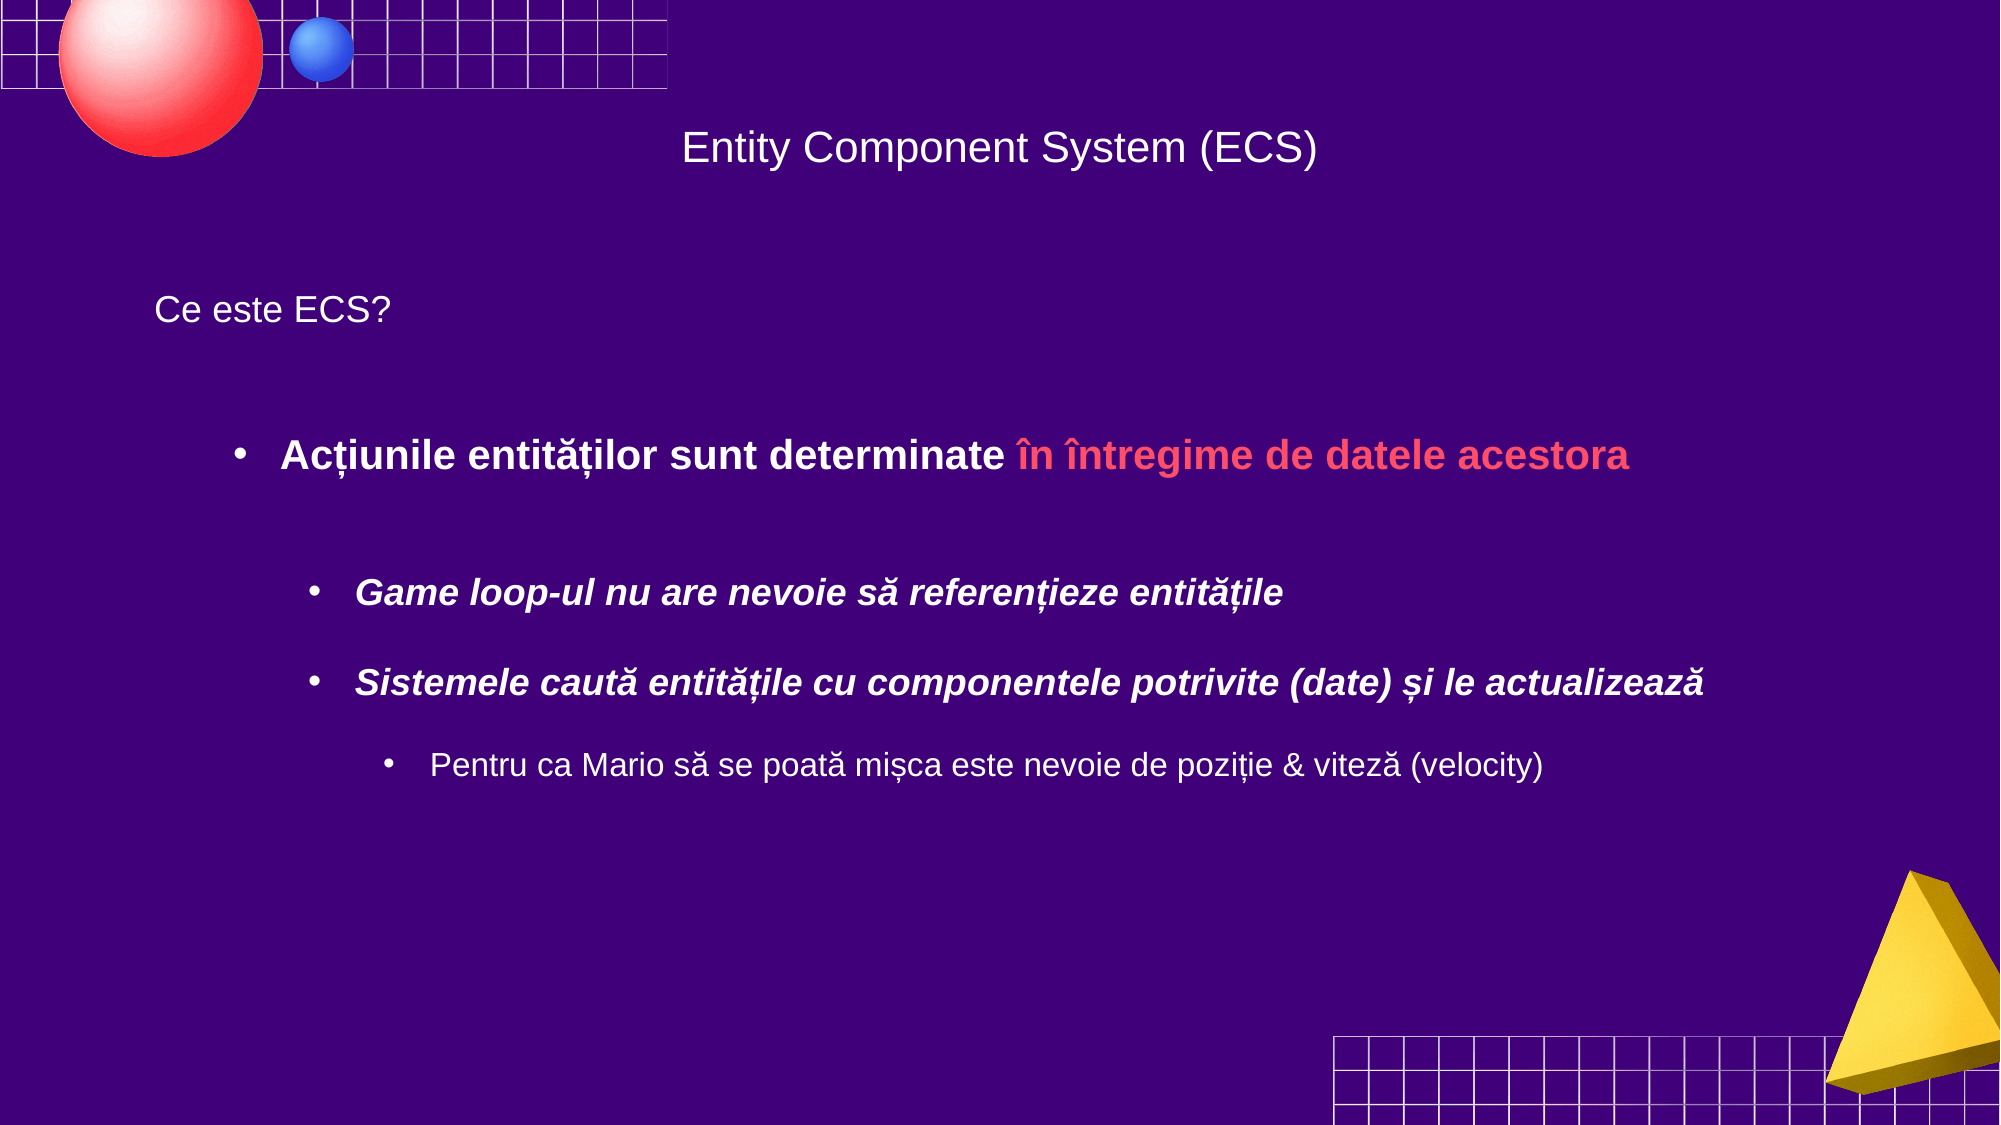

Entity Component System (ECS)
Ce este ECS?
Acțiunile entităților sunt determinate în întregime de datele acestora

Game loop-ul nu are nevoie să referențieze entitățile

Sistemele caută entitățile cu componentele potrivite (date) și le actualizează

Pentru ca Mario să se poată mișca este nevoie de poziție & viteză (velocity)